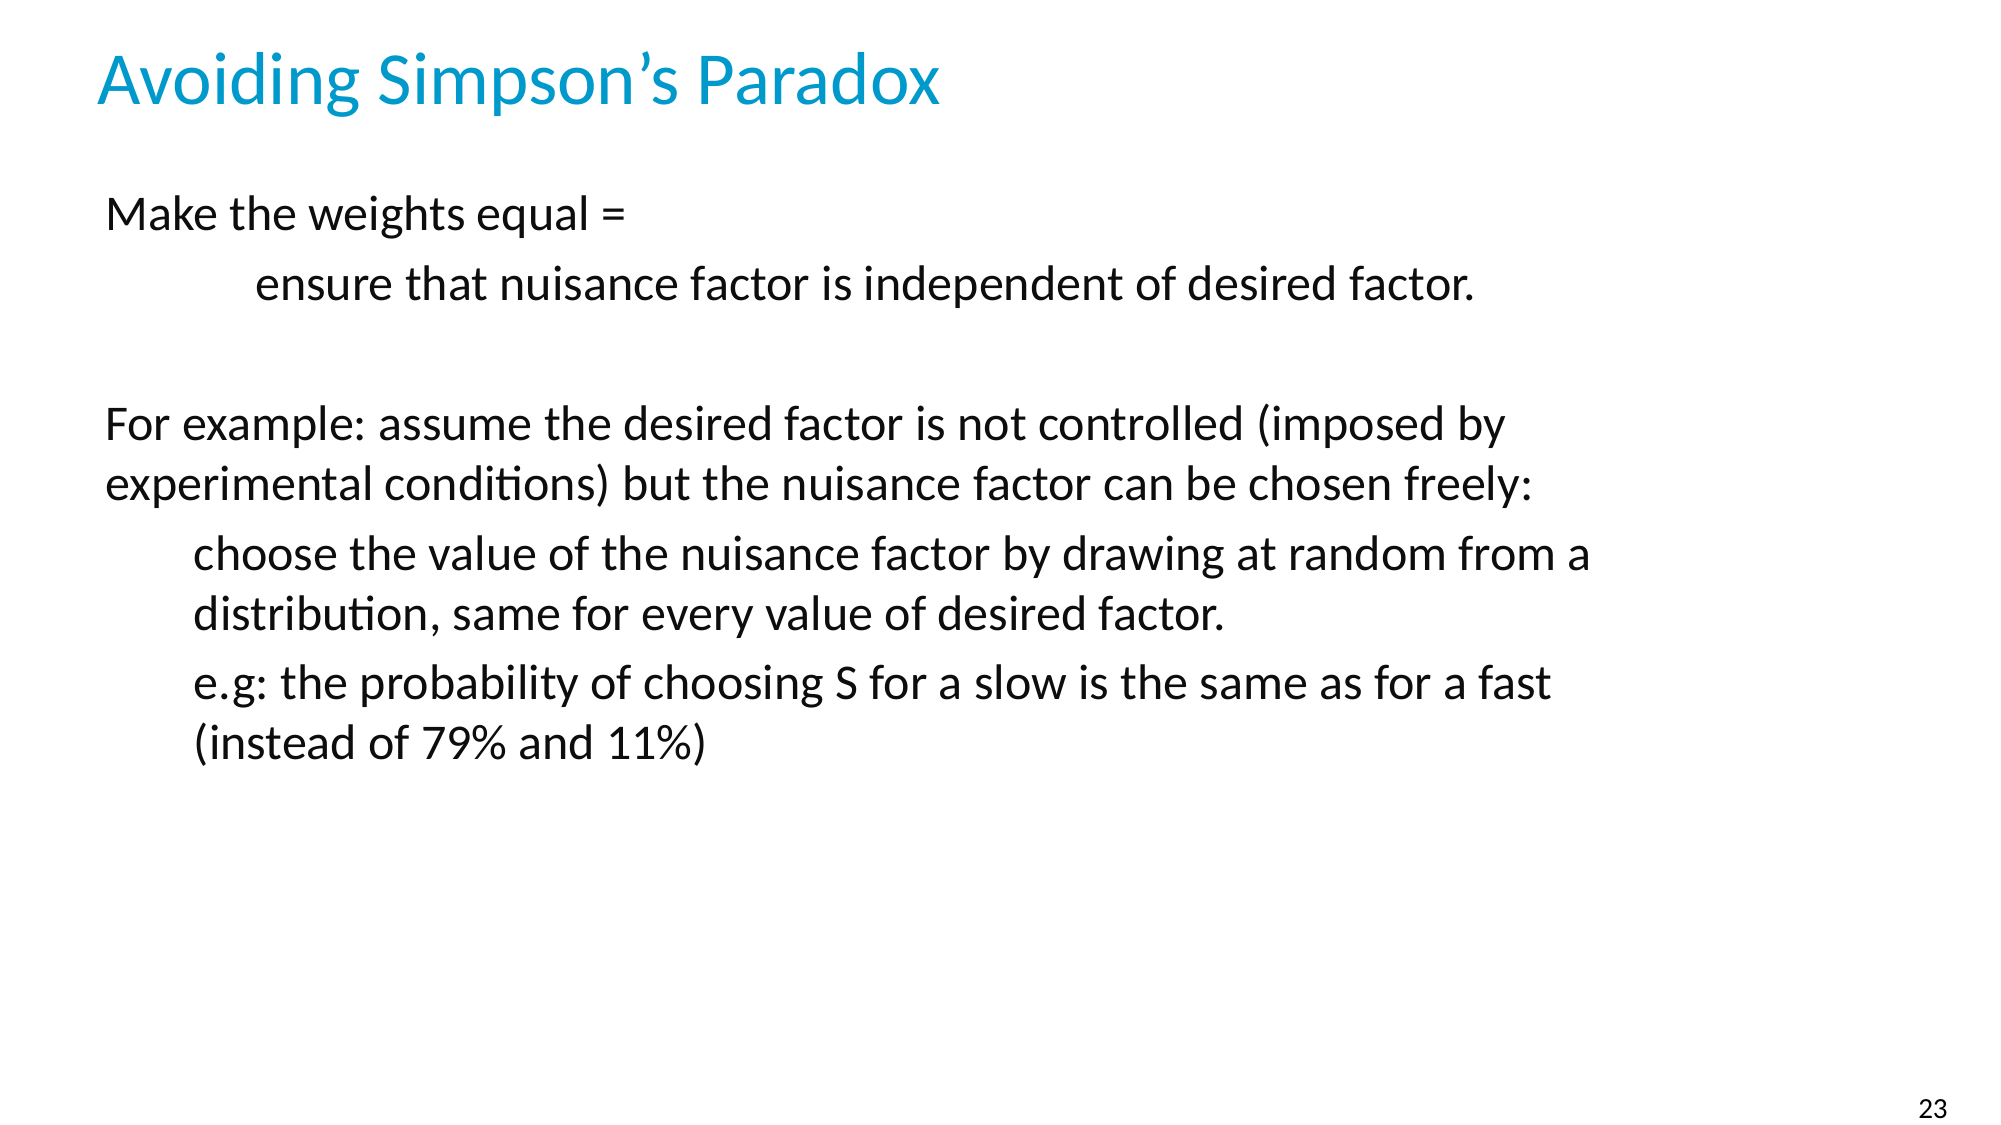

# Avoiding Simpson’s Paradox
Make the weights equal =
	ensure that nuisance factor is independent of desired factor.

For example: assume the desired factor is not controlled (imposed by experimental conditions) but the nuisance factor can be chosen freely:
choose the value of the nuisance factor by drawing at random from a distribution, same for every value of desired factor.
e.g: the probability of choosing S for a slow is the same as for a fast (instead of 79% and 11%)
23